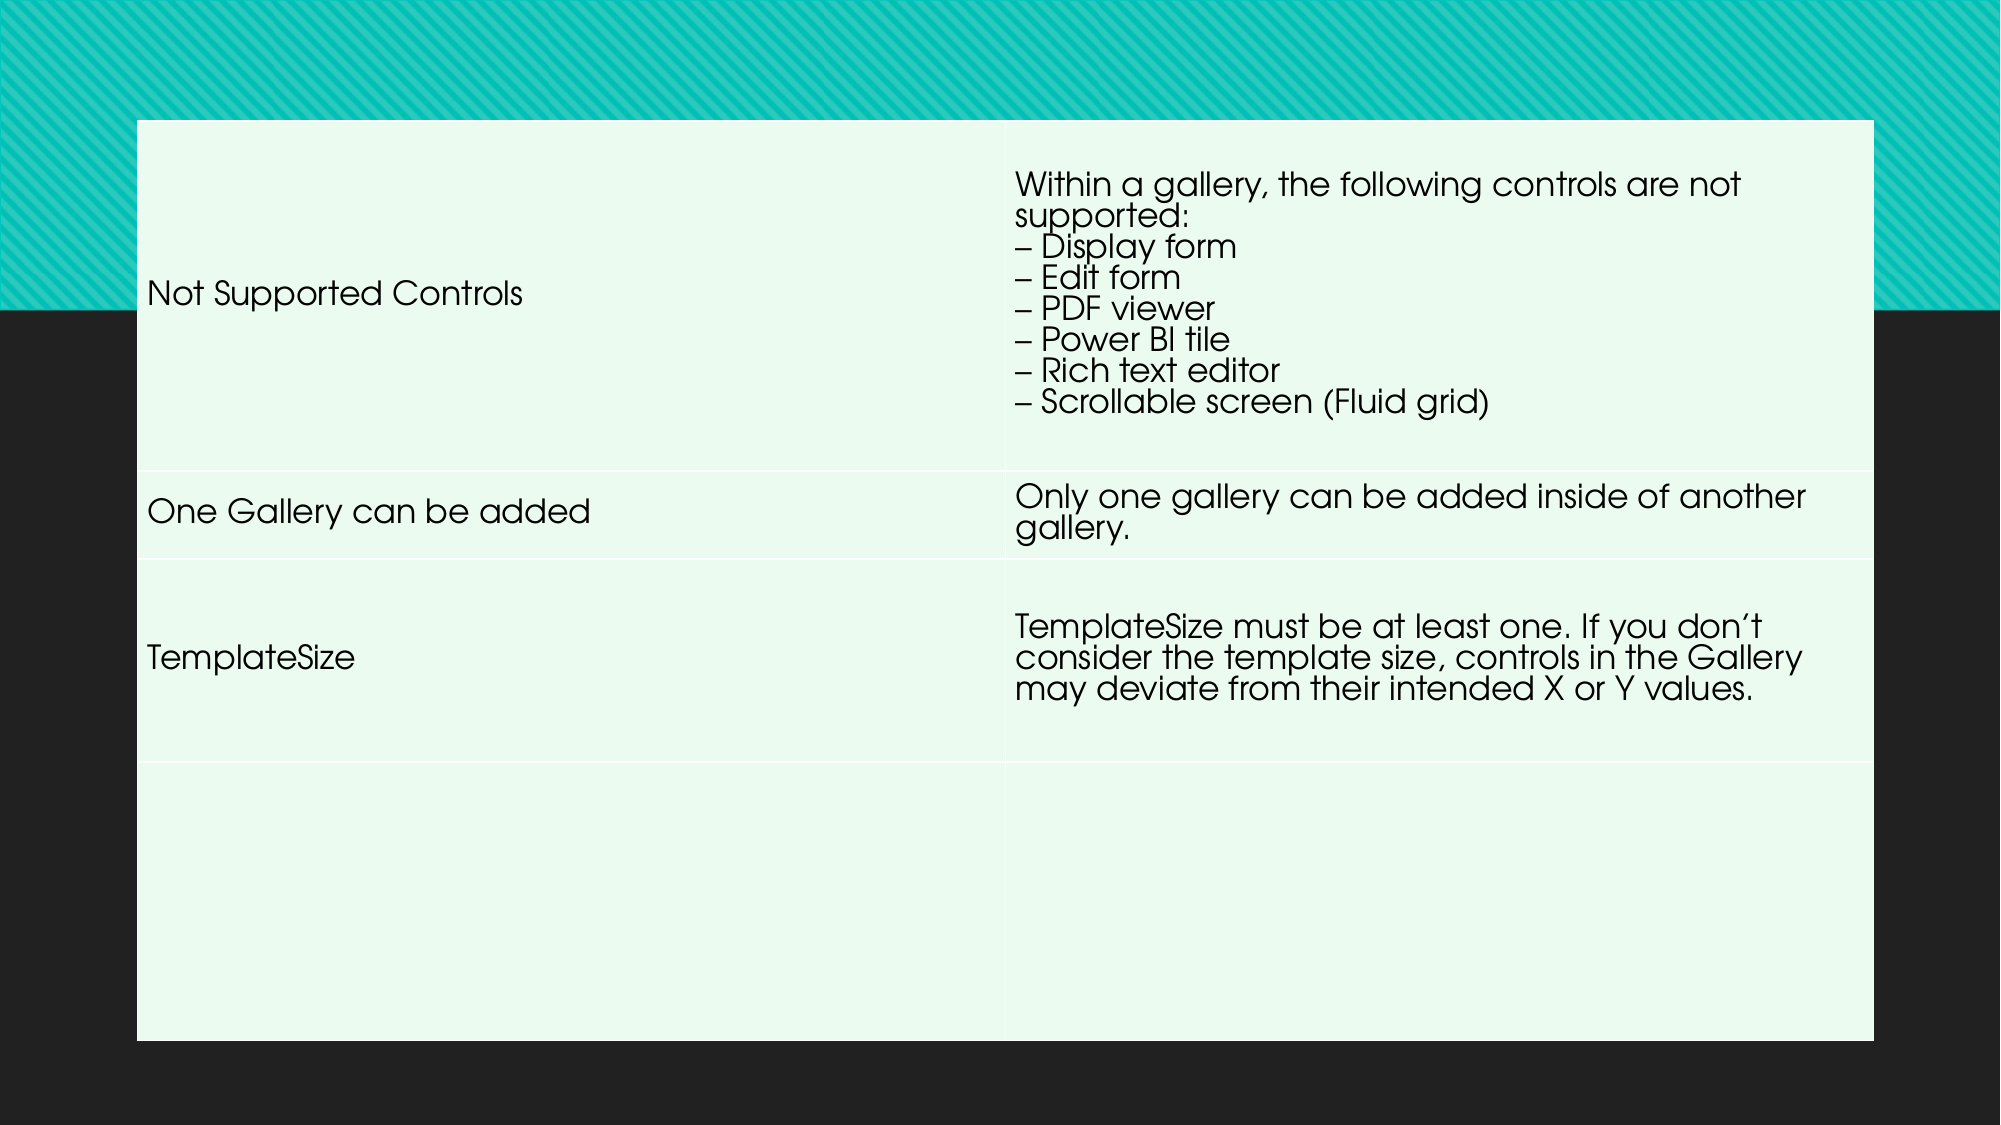

#
| Not Supported Controls | Within a gallery, the following controls are not supported: – Display form – Edit form – PDF viewer – Power BI tile – Rich text editor – Scrollable screen (Fluid grid) |
| --- | --- |
| One Gallery can be added | Only one gallery can be added inside of another gallery. |
| TemplateSize | TemplateSize must be at least one. If you don’t consider the template size, controls in the Gallery may deviate from their intended X or Y values. |
|  |  |